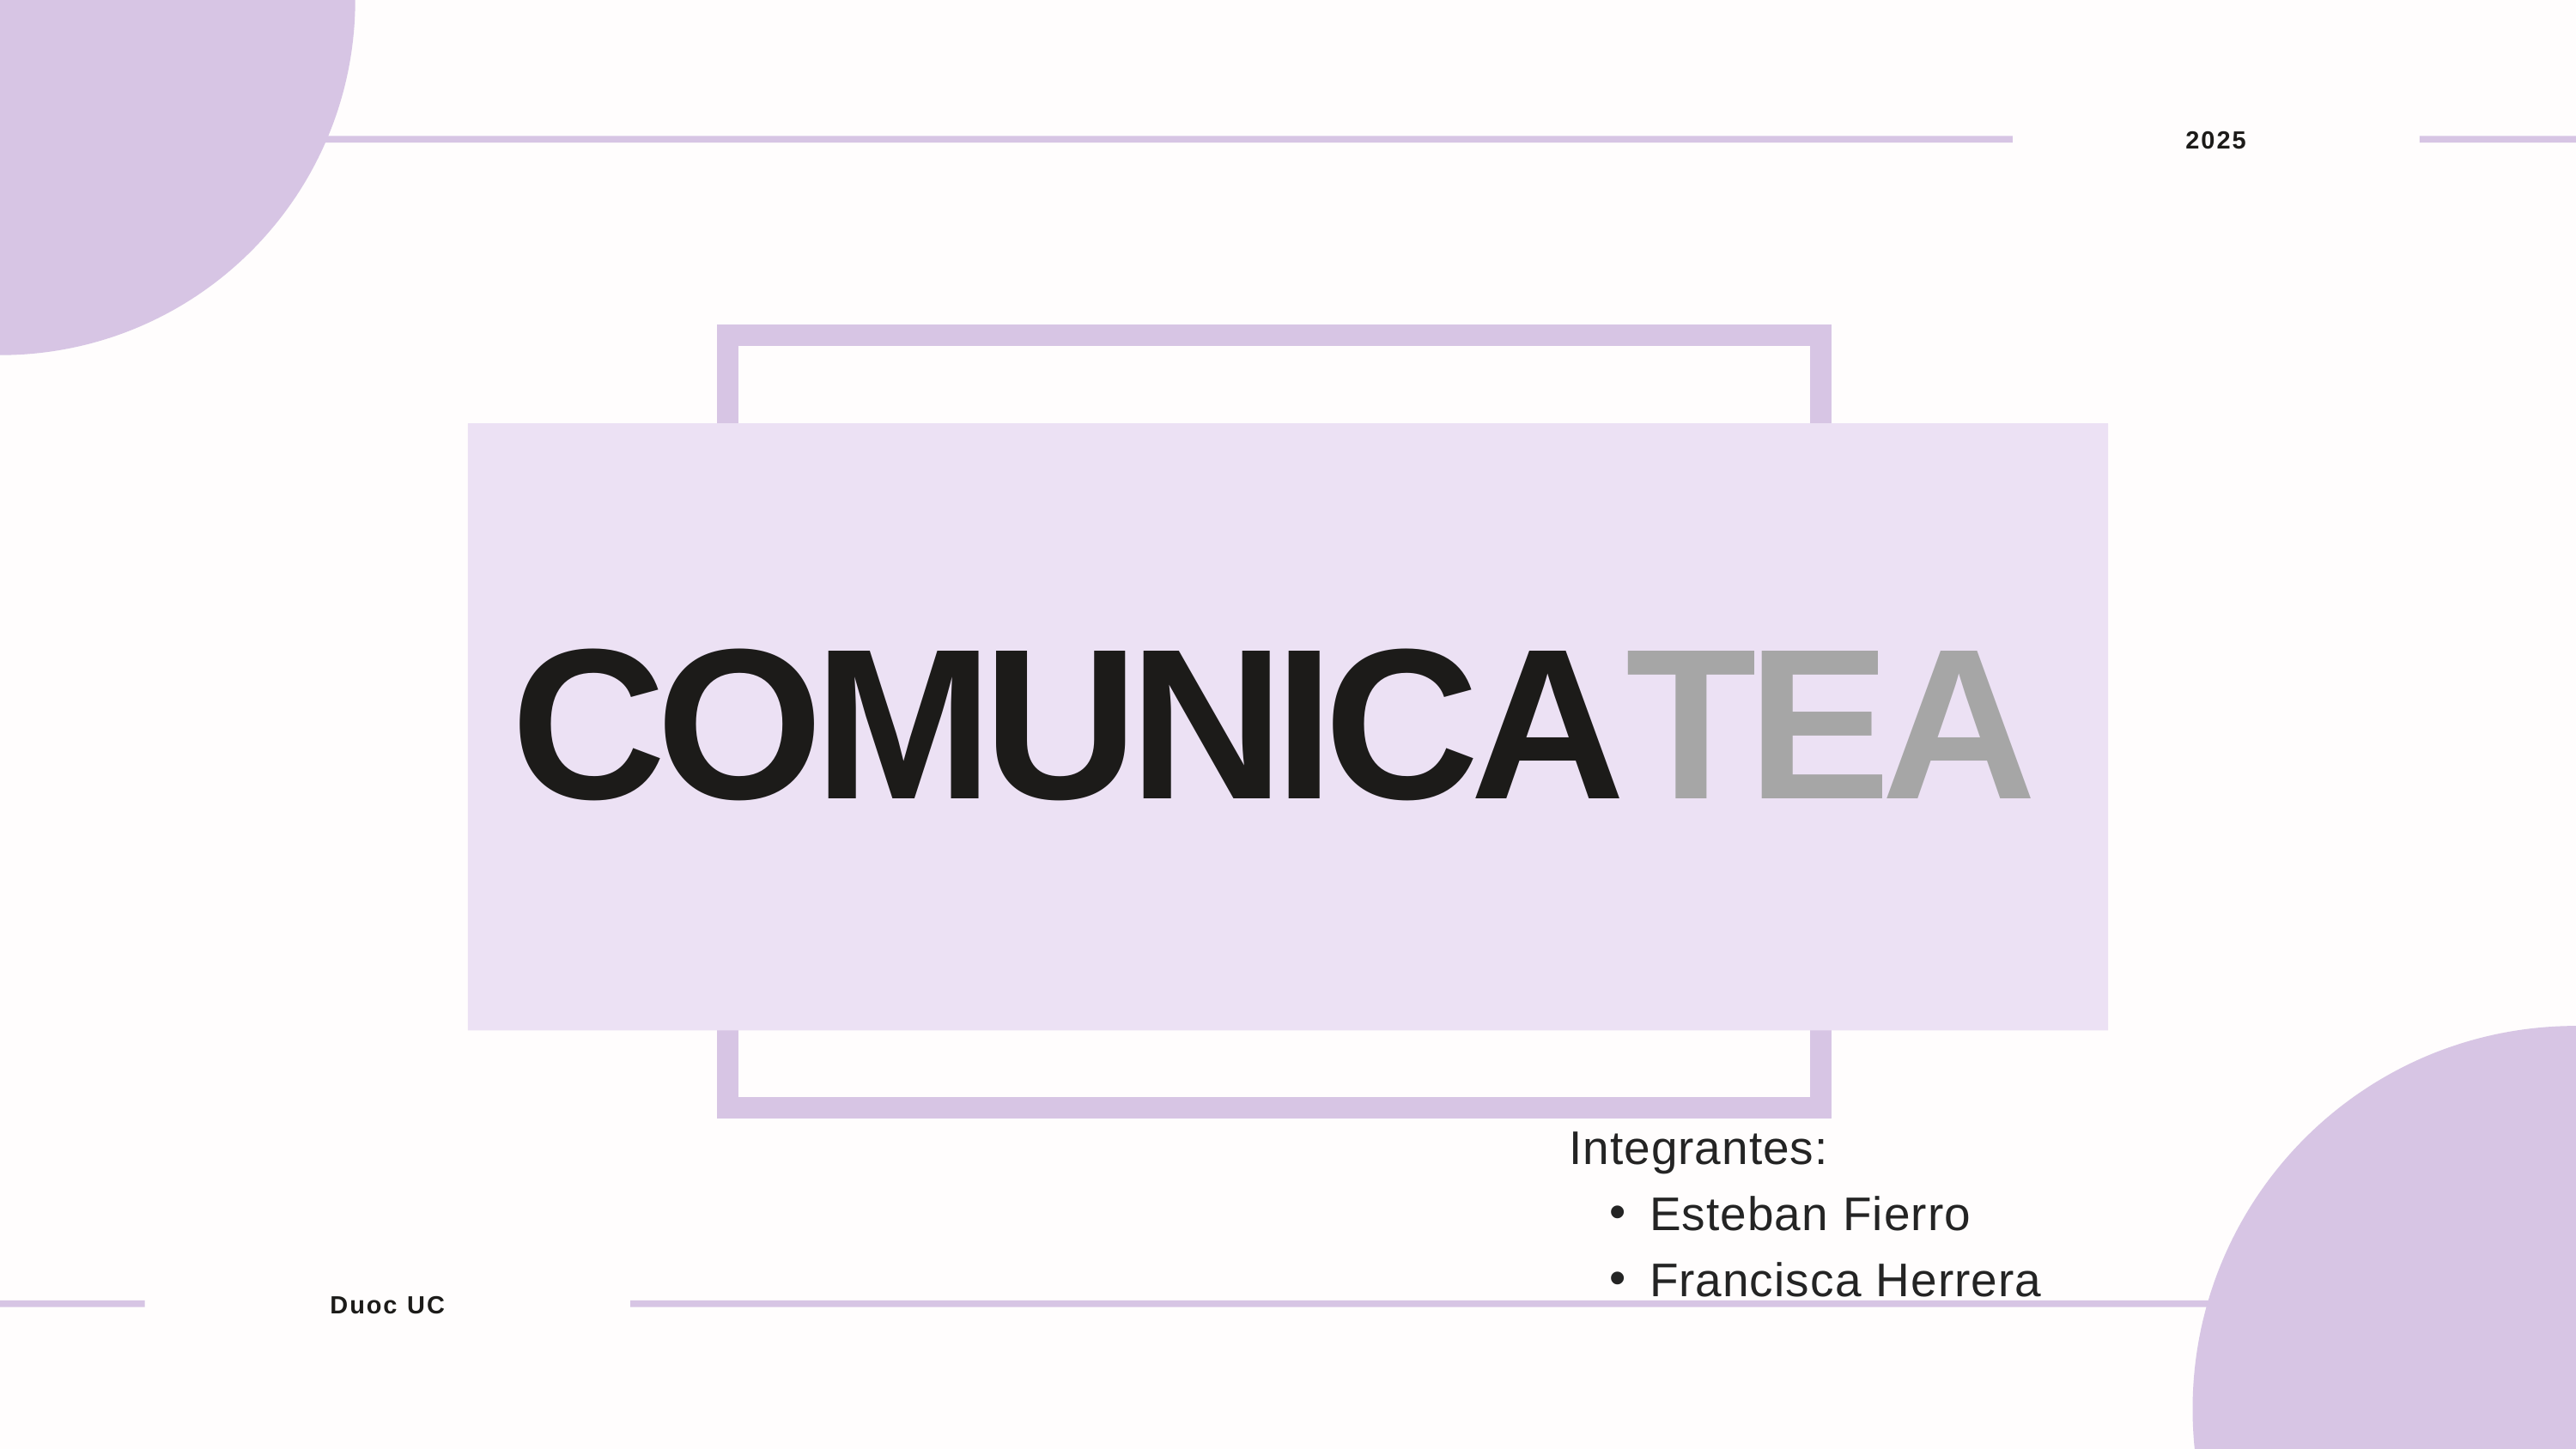

2025

COMUNICATEA

Integrantes:
Esteban Fierro
Francisca Herrera
Duoc UC